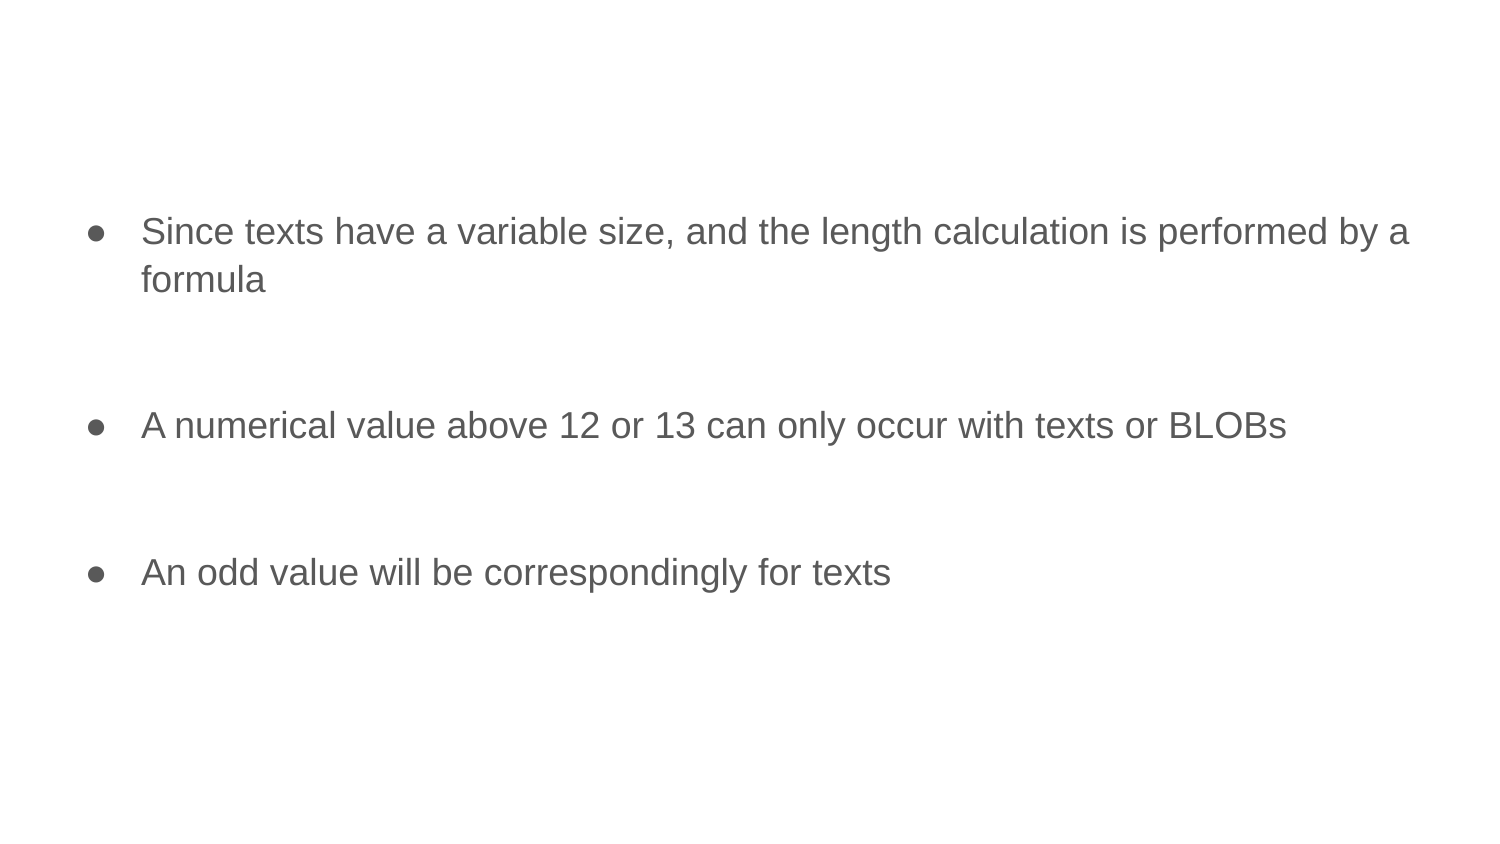

#
Since texts have a variable size, and the length calculation is performed by a formula

A numerical value above 12 or 13 can only occur with texts or BLOBs

An odd value will be correspondingly for texts